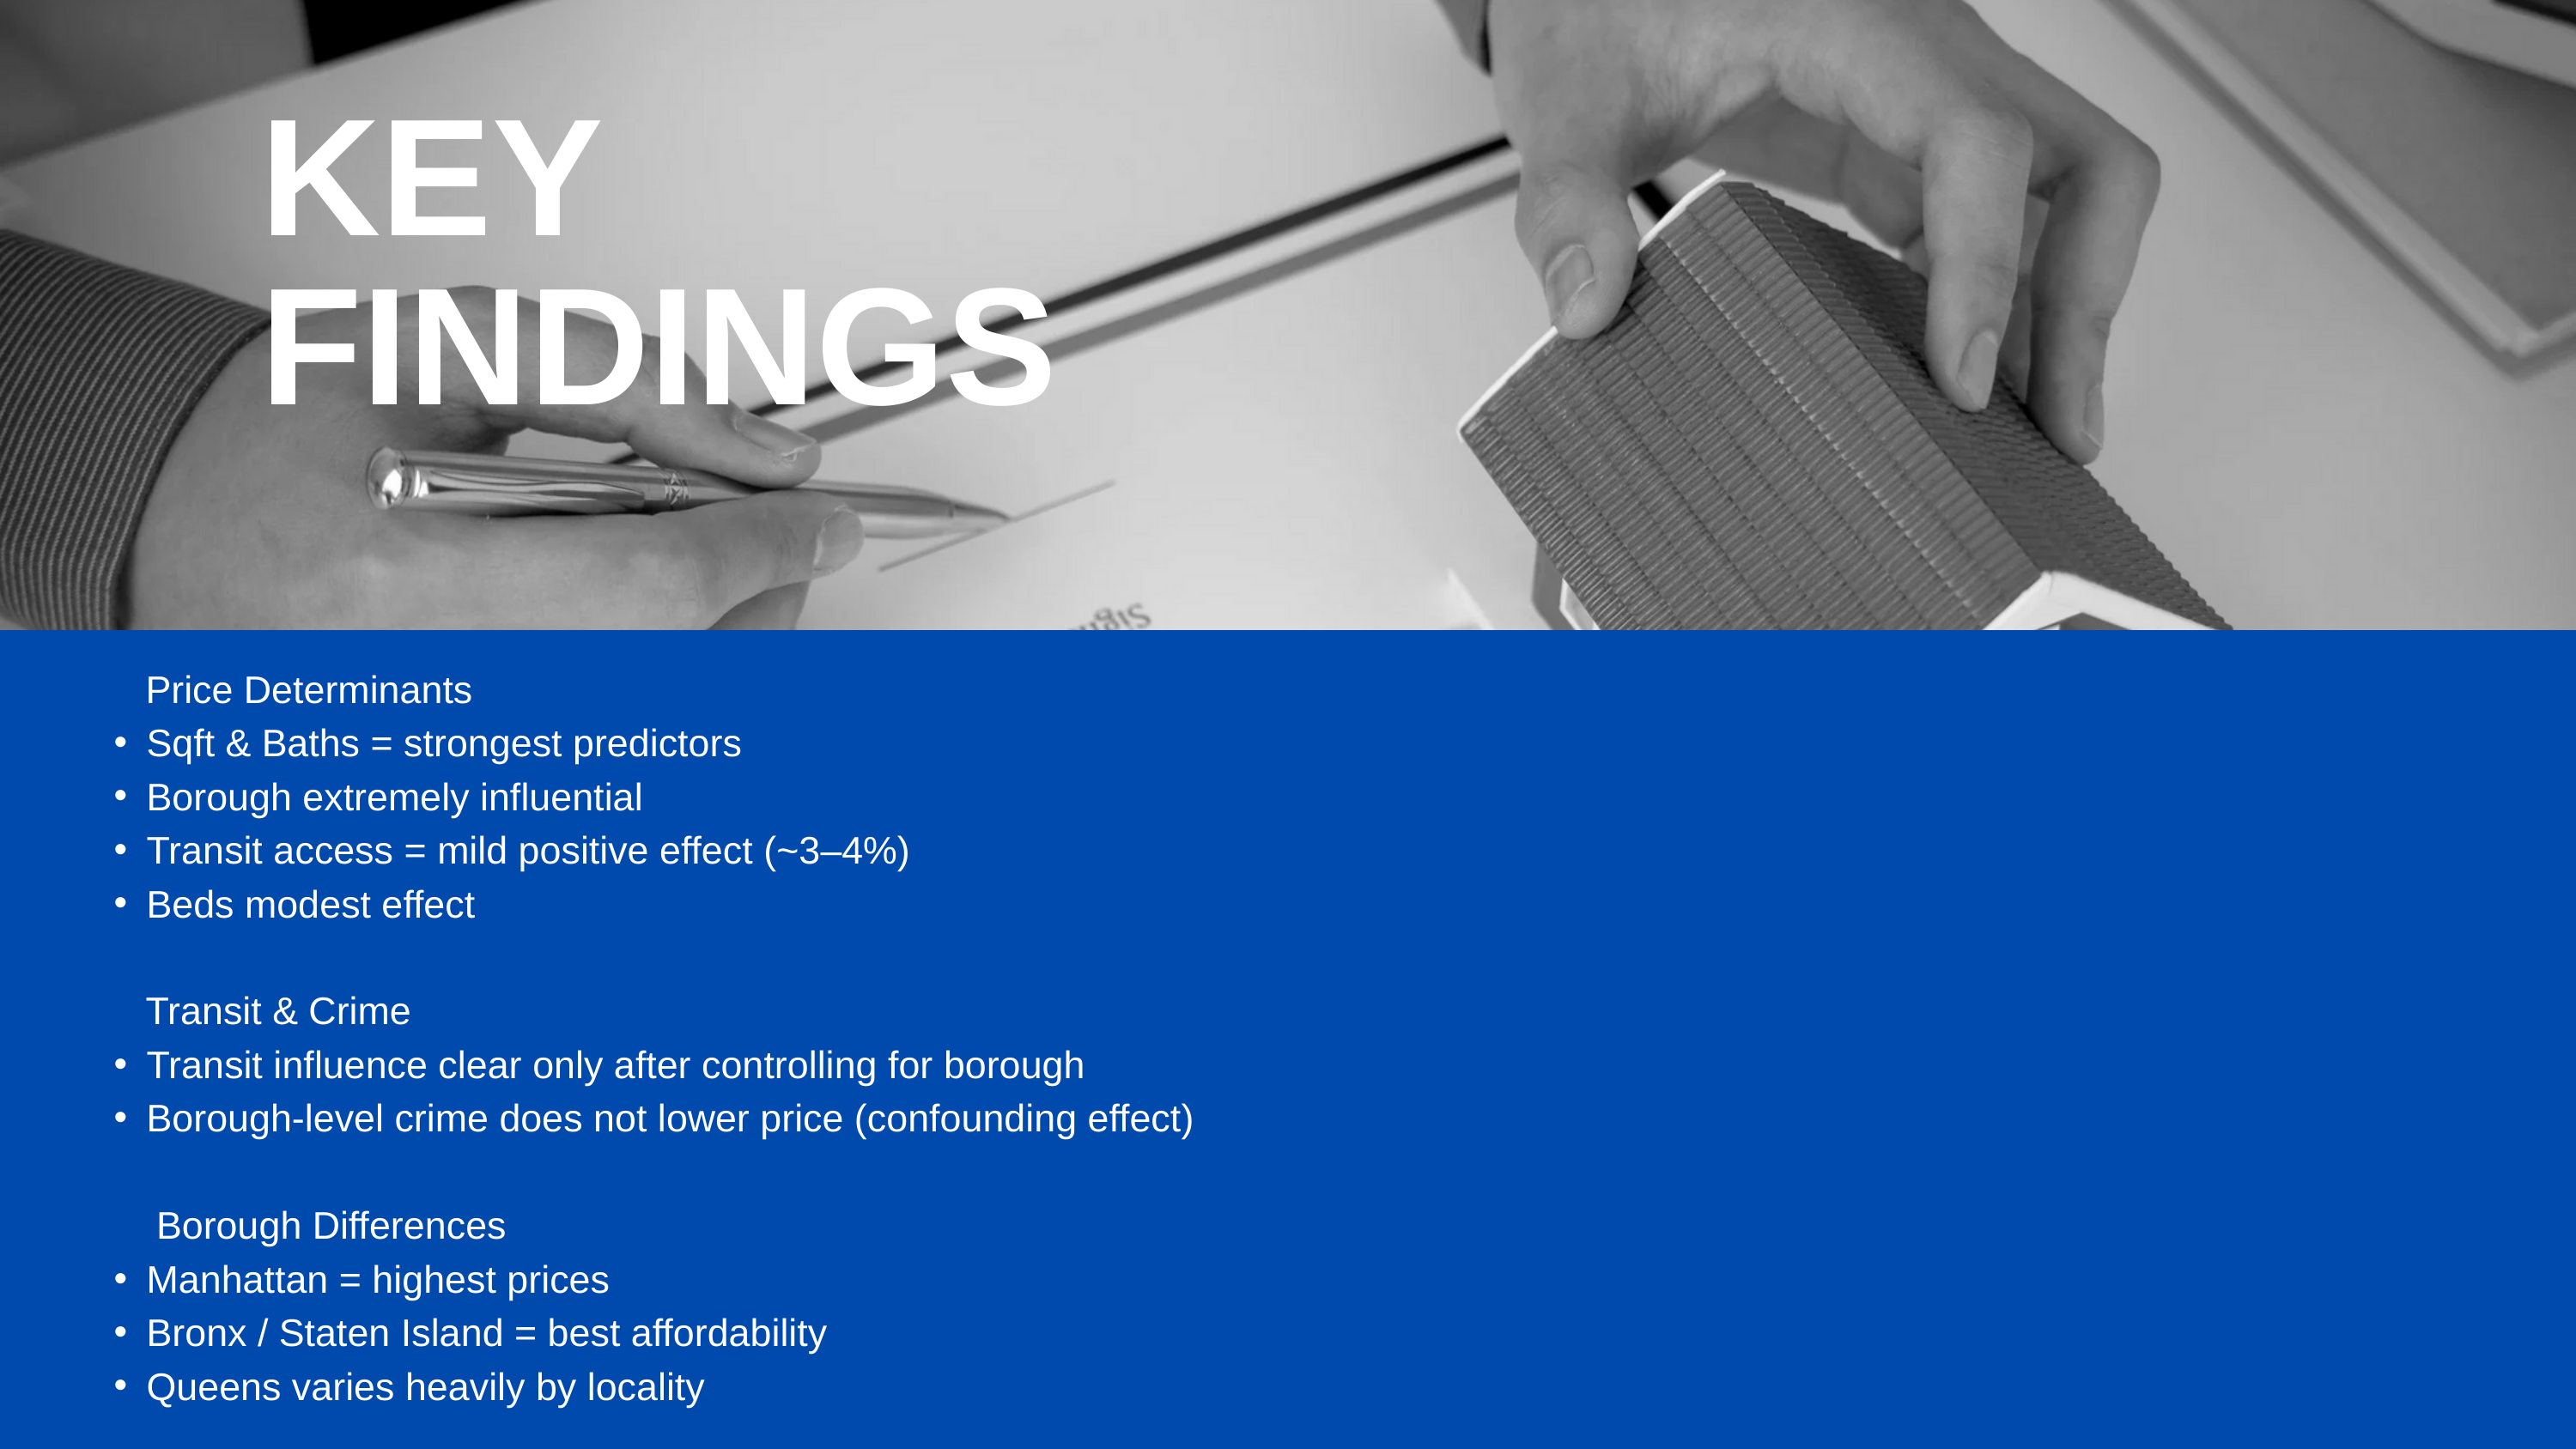

KEY FINDINGS

      Price Determinants
Sqft & Baths = strongest predictors
Borough extremely influential
Transit access = mild positive effect (~3–4%)
Beds modest effect

      Transit & Crime
Transit influence clear only after controlling for borough
Borough-level crime does not lower price (confounding effect)

       Borough Differences
Manhattan = highest prices
Bronx / Staten Island = best affordability
Queens varies heavily by locality